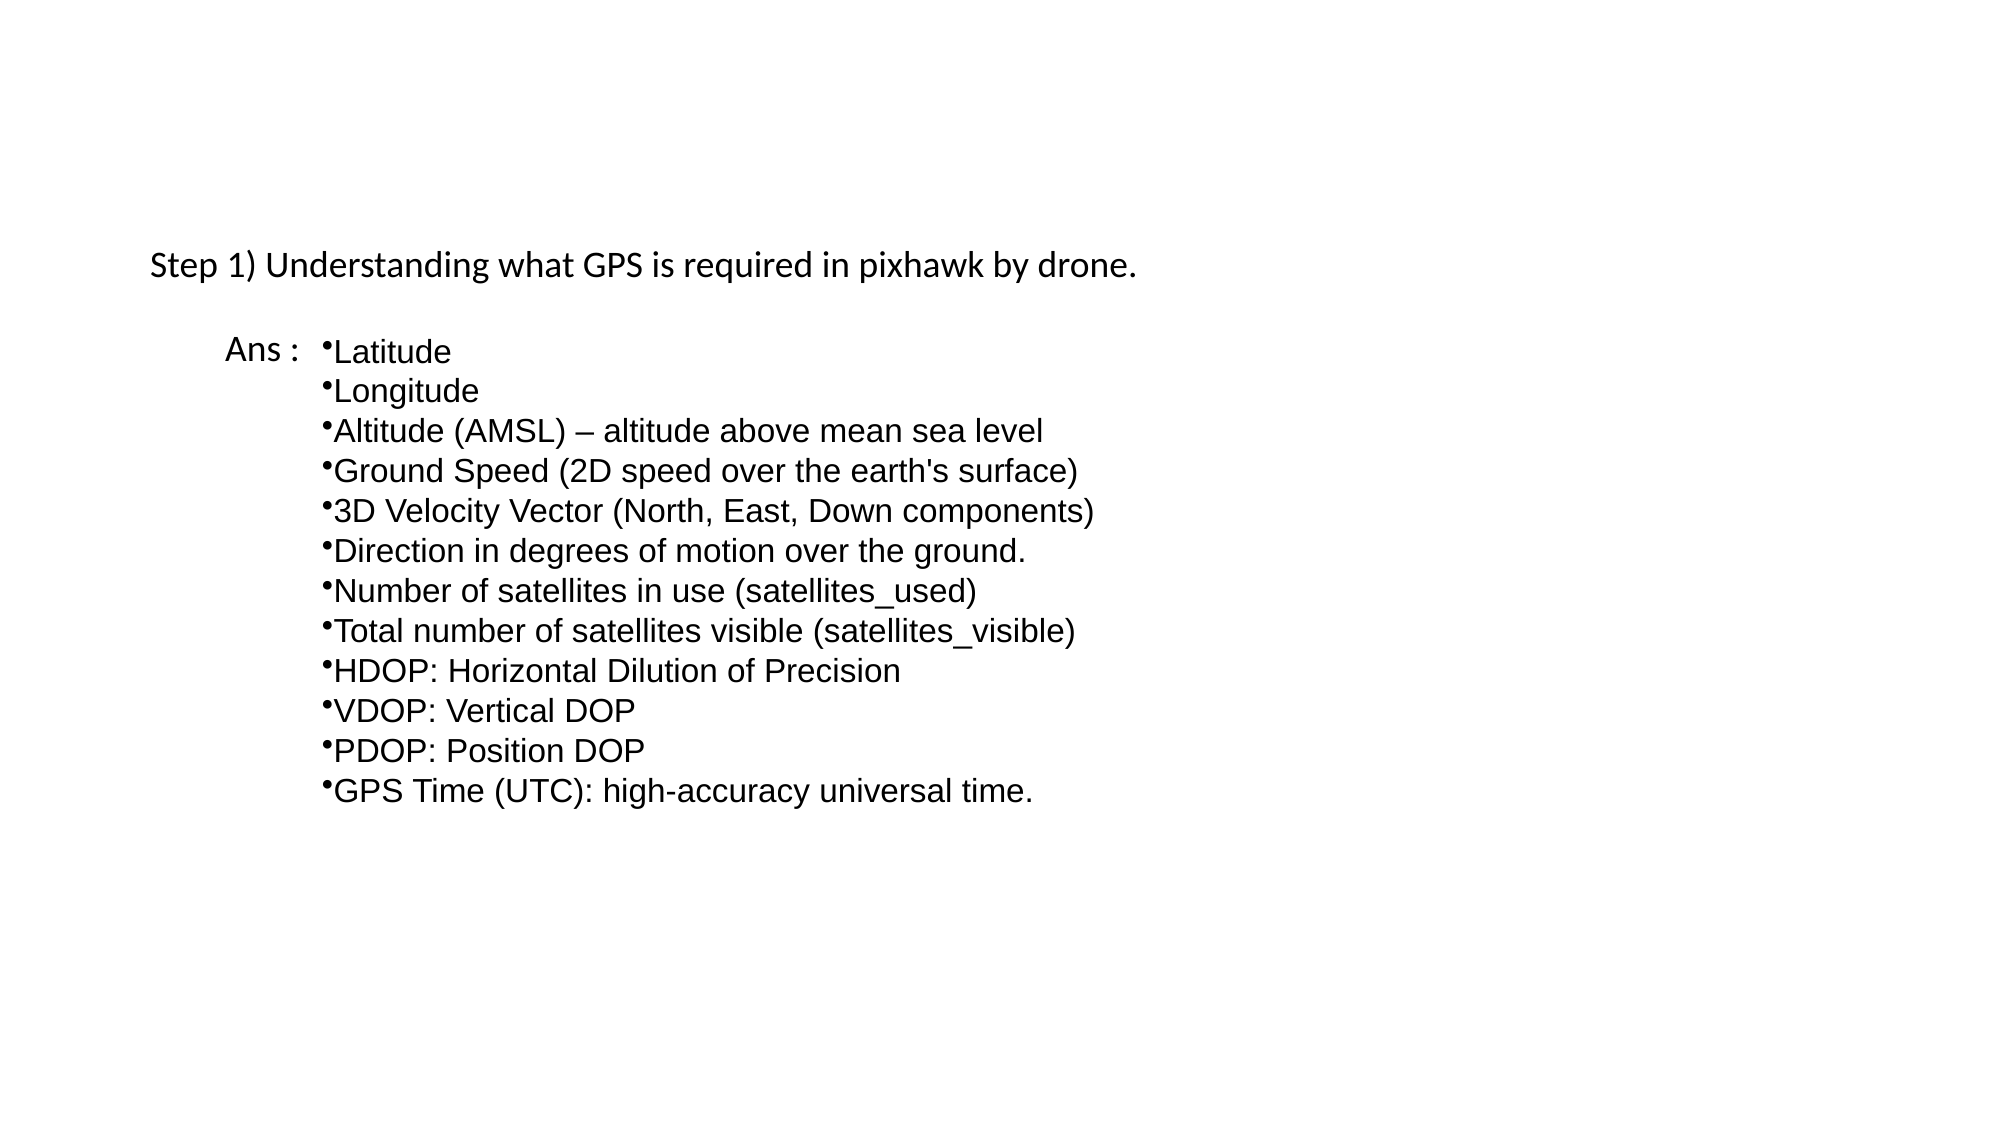

Step 1) Understanding what GPS is required in pixhawk by drone.
Ans :
Latitude
Longitude
Altitude (AMSL) – altitude above mean sea level
Ground Speed (2D speed over the earth's surface)
3D Velocity Vector (North, East, Down components)
Direction in degrees of motion over the ground.
Number of satellites in use (satellites_used)
Total number of satellites visible (satellites_visible)
HDOP: Horizontal Dilution of Precision
VDOP: Vertical DOP
PDOP: Position DOP
GPS Time (UTC): high-accuracy universal time.